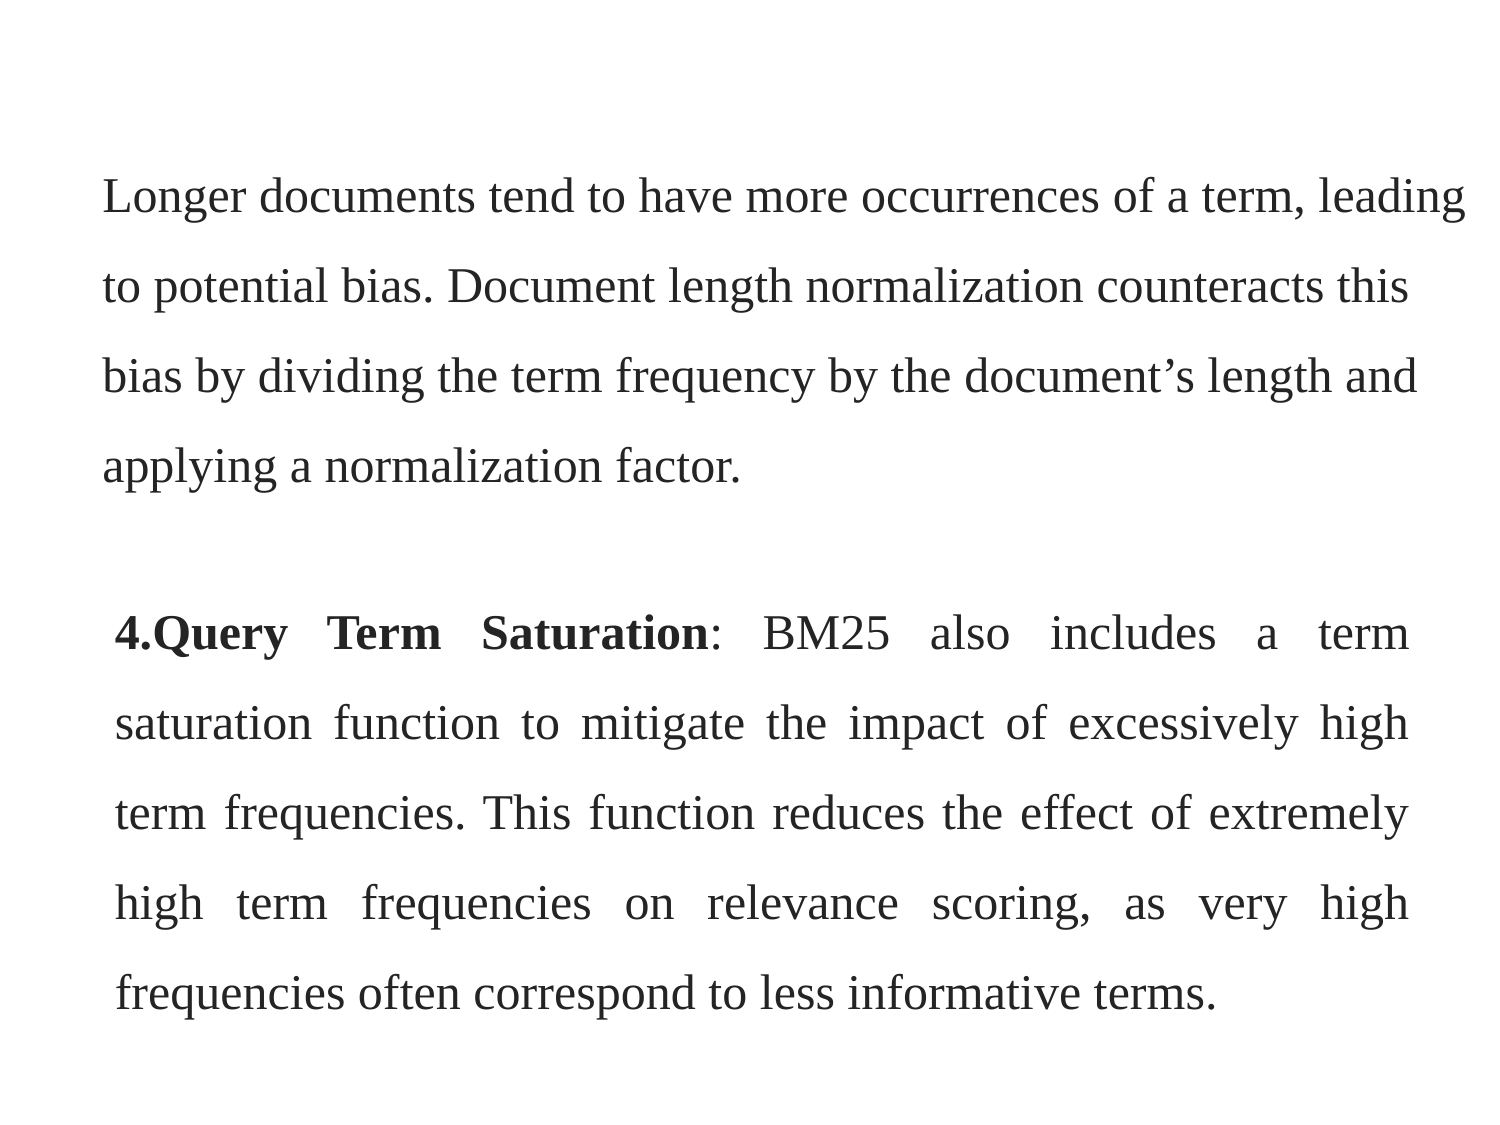

Longer documents tend to have more occurrences of a term, leading to potential bias. Document length normalization counteracts this bias by dividing the term frequency by the document’s length and applying a normalization factor.
4.Query Term Saturation: BM25 also includes a term saturation function to mitigate the impact of excessively high term frequencies. This function reduces the effect of extremely high term frequencies on relevance scoring, as very high frequencies often correspond to less informative terms.